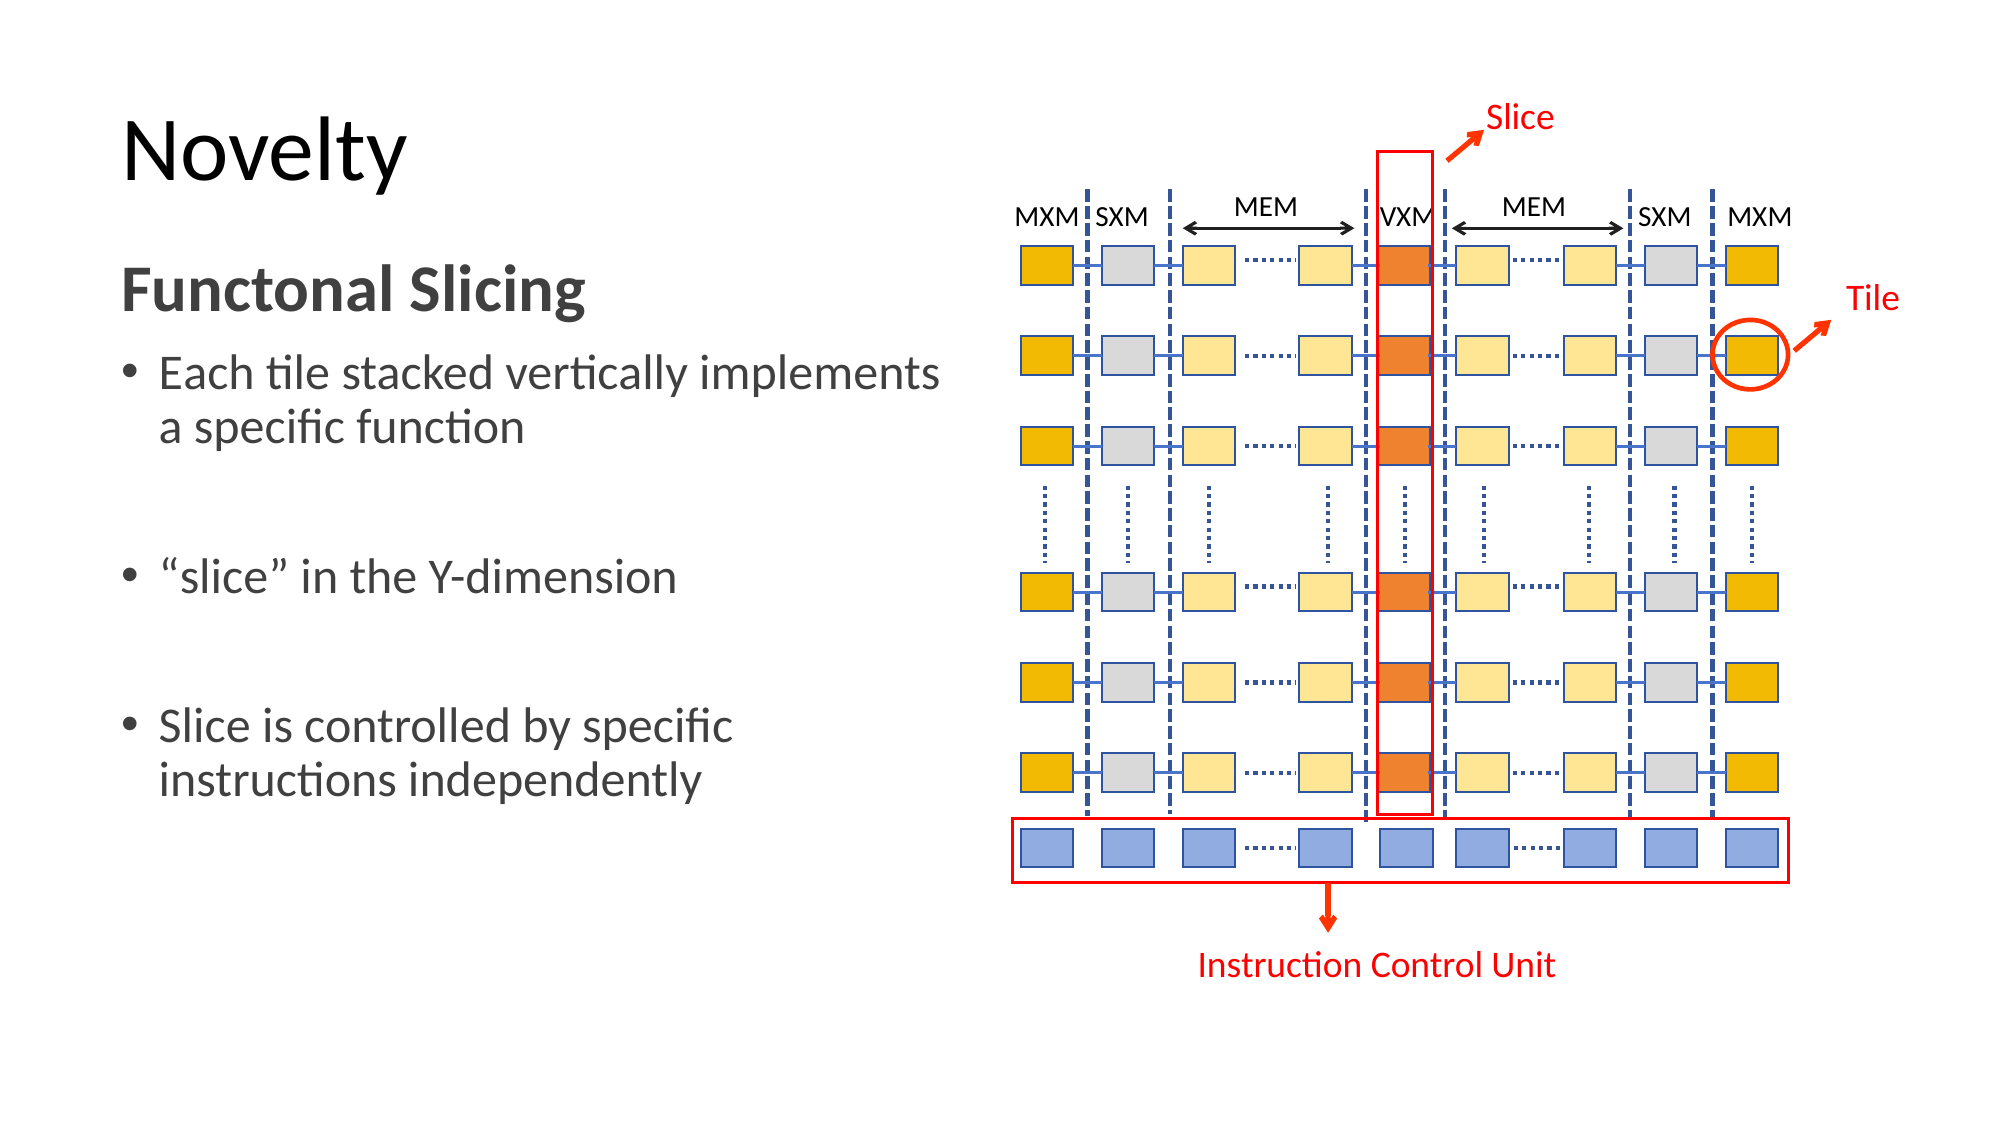

# Novelty
Slice

MEM
MEM
MXM
MXM
SXM
VXM
SXM
Functonal Slicing
Each tile stacked vertically implements a specific function

“slice” in the Y-dimension

Slice is controlled by specific instructions independently

Tile

Instruction Control Unit